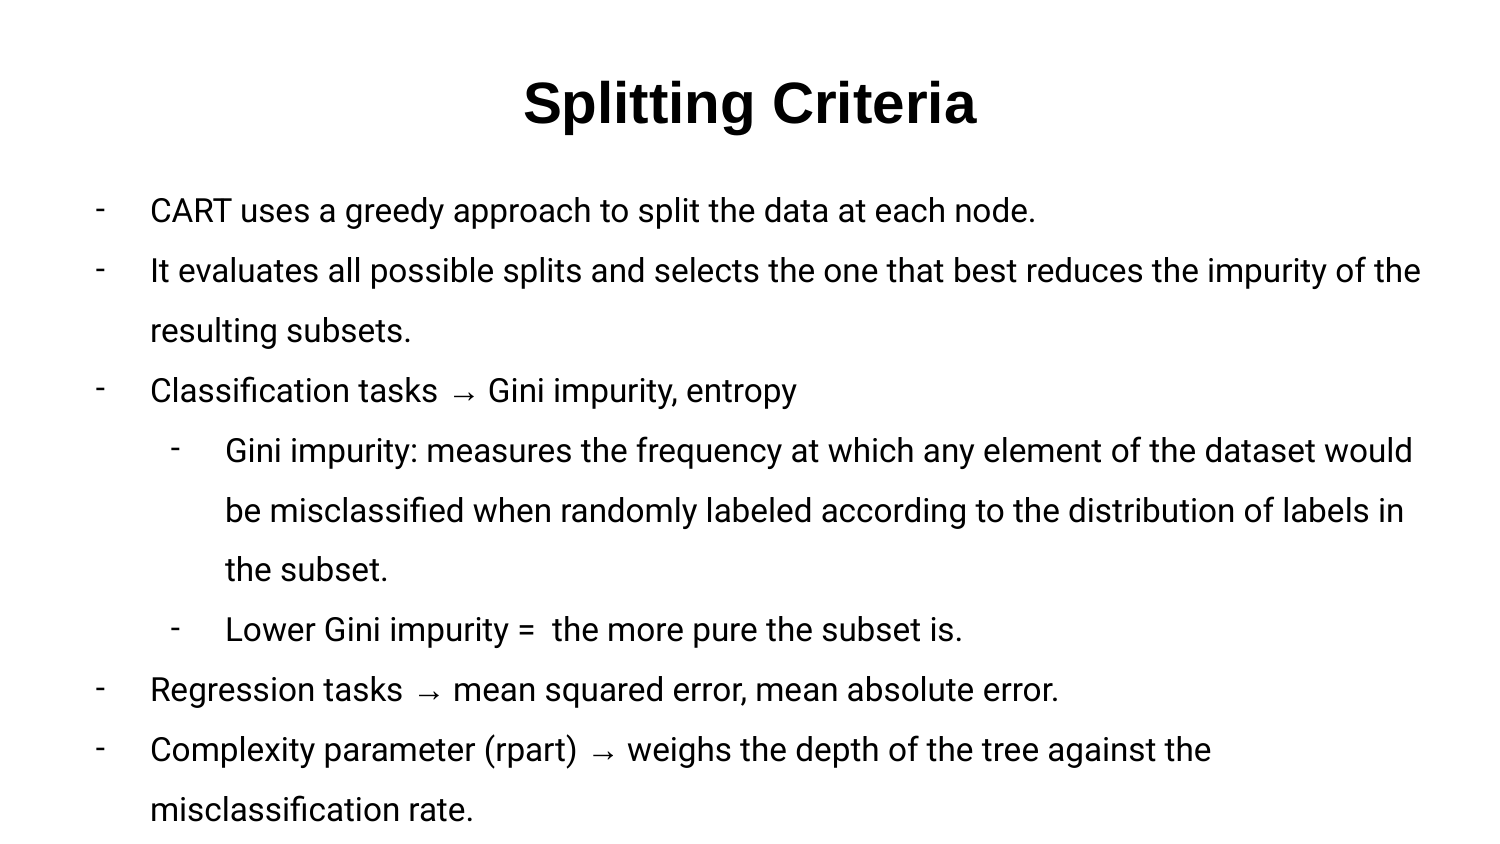

# Splitting Criteria
CART uses a greedy approach to split the data at each node.
It evaluates all possible splits and selects the one that best reduces the impurity of the resulting subsets.
Classification tasks → Gini impurity, entropy
Gini impurity: measures the frequency at which any element of the dataset would be misclassified when randomly labeled according to the distribution of labels in the subset.
Lower Gini impurity =  the more pure the subset is.
Regression tasks → mean squared error, mean absolute error.
Complexity parameter (rpart) → weighs the depth of the tree against the misclassification rate.